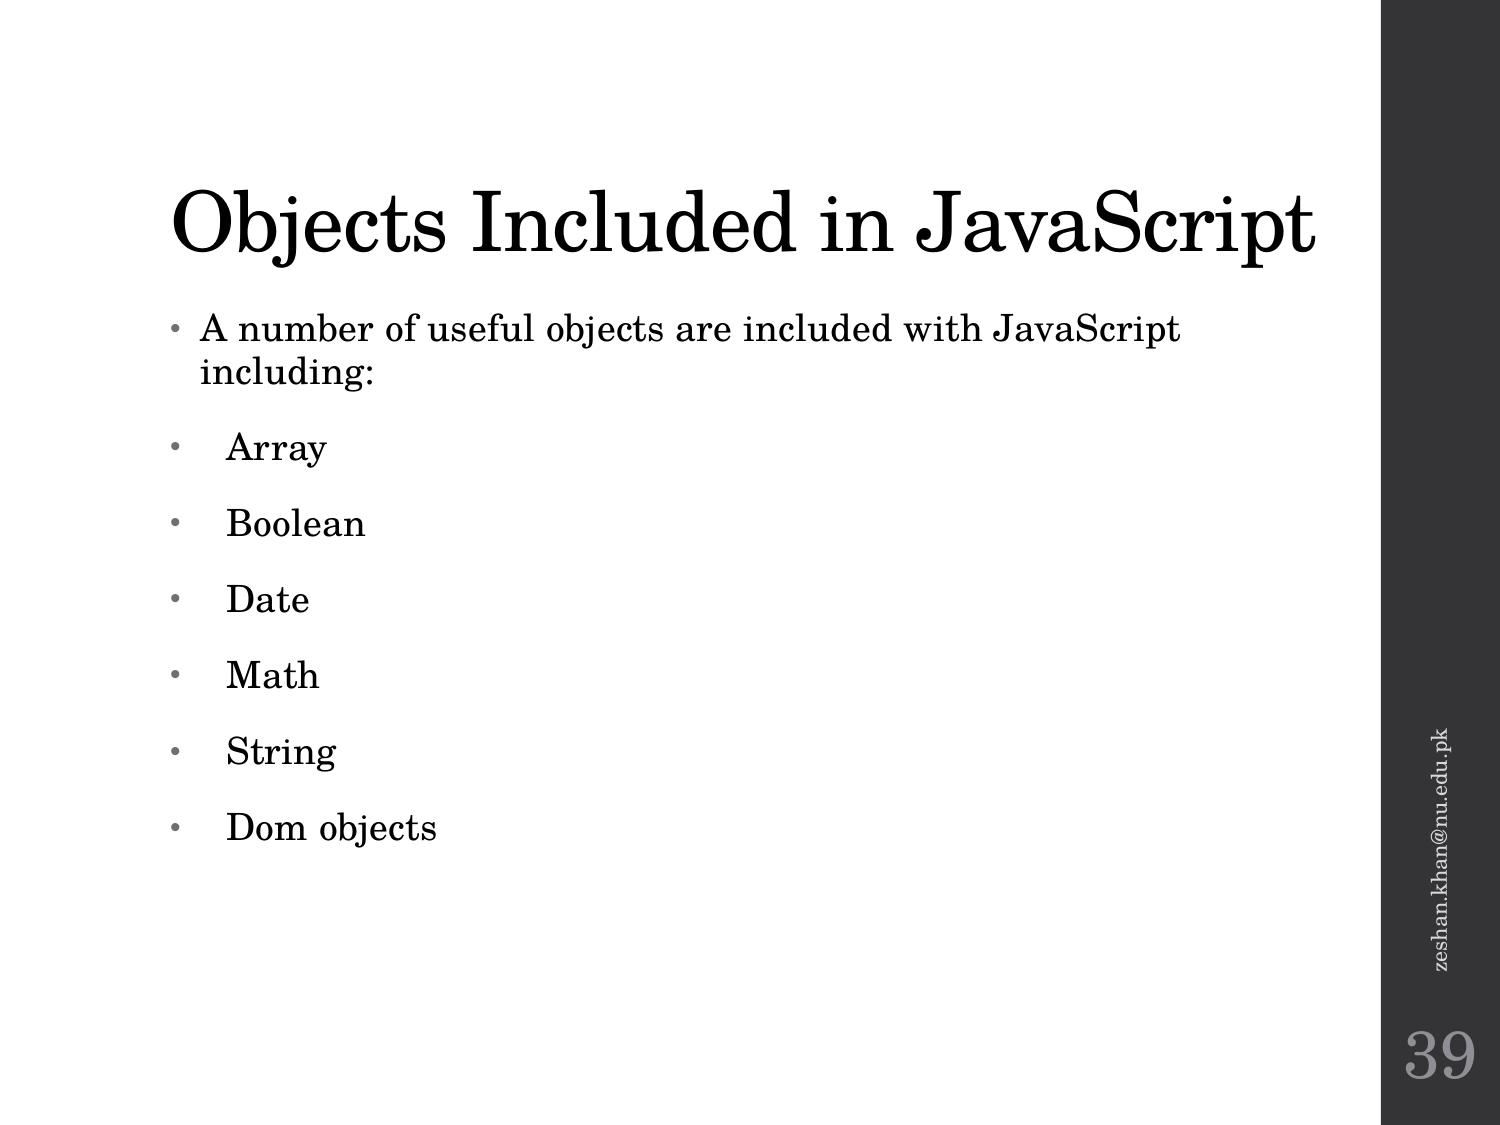

# Objects Included in JavaScript
A number of useful objects are included with JavaScript including:
Array
Boolean
Date
Math
String
Dom objects

zeshan.khan@nu.edu.pk
39